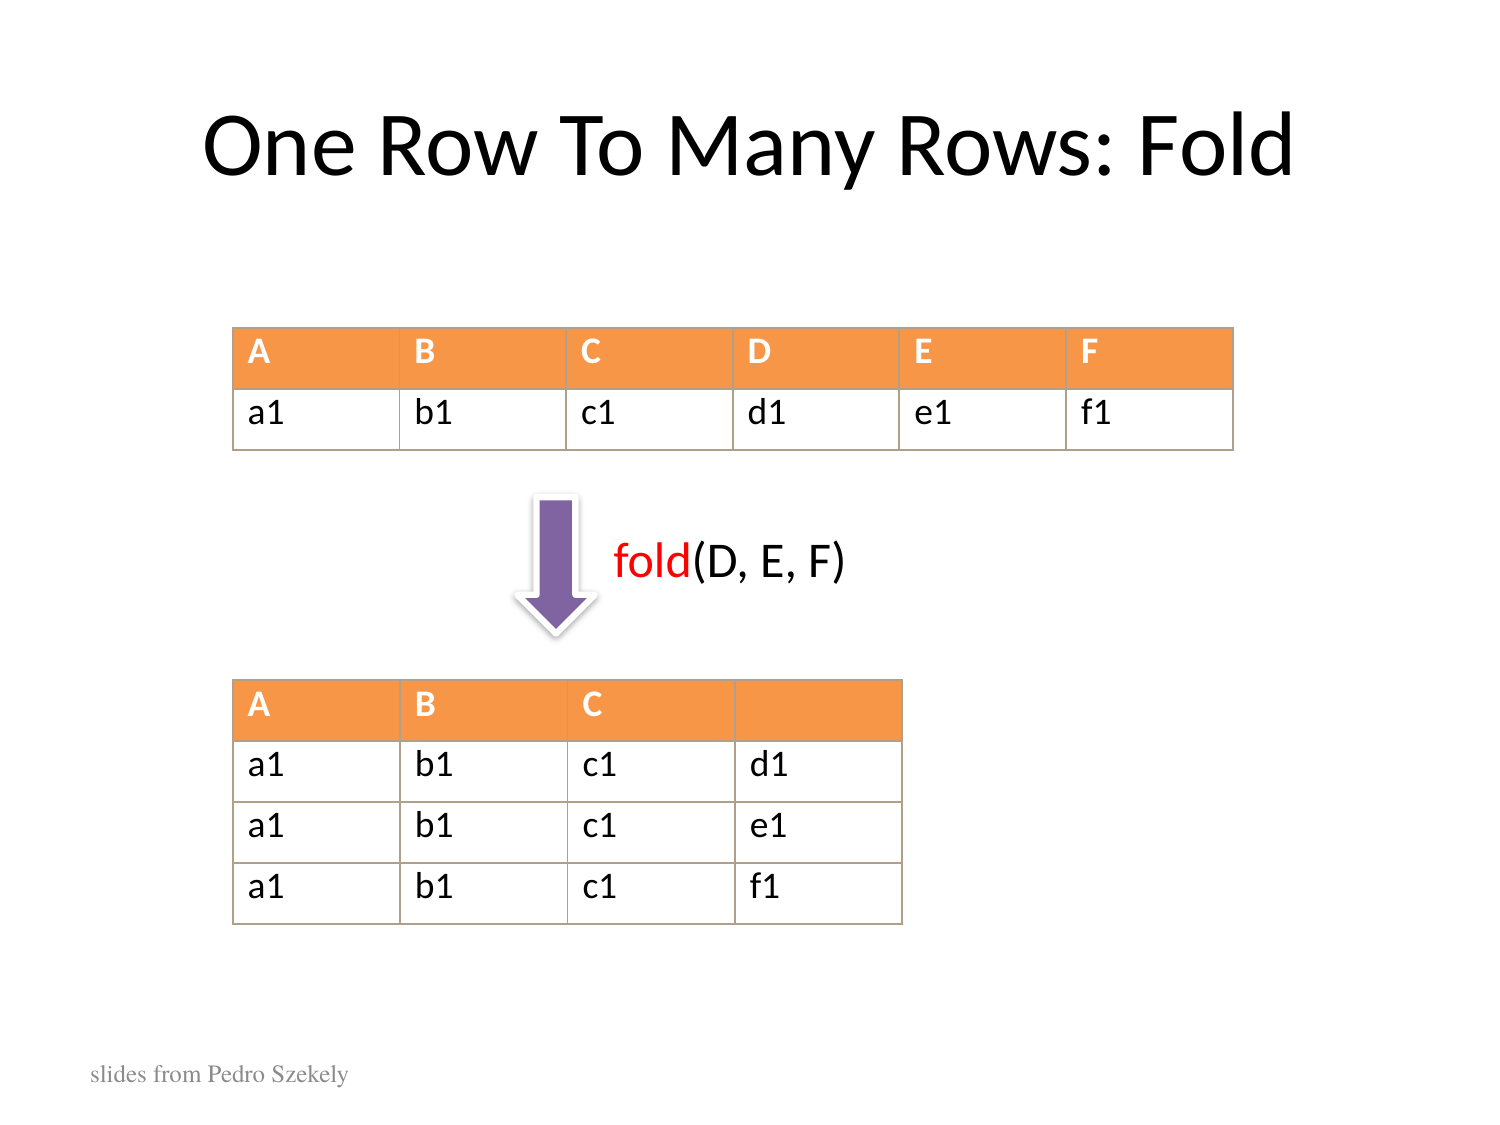

# One Row To Many Rows: Fold
| A | B | C | D | E | F |
| --- | --- | --- | --- | --- | --- |
| a1 | b1 | c1 | d1 | e1 | f1 |

fold(D, E, F)
| A | B | C |  |
| --- | --- | --- | --- |
| a1 | b1 | c1 | d1 |
| a1 | b1 | c1 | e1 |
| a1 | b1 | c1 | f1 |
slides from Pedro Szekely